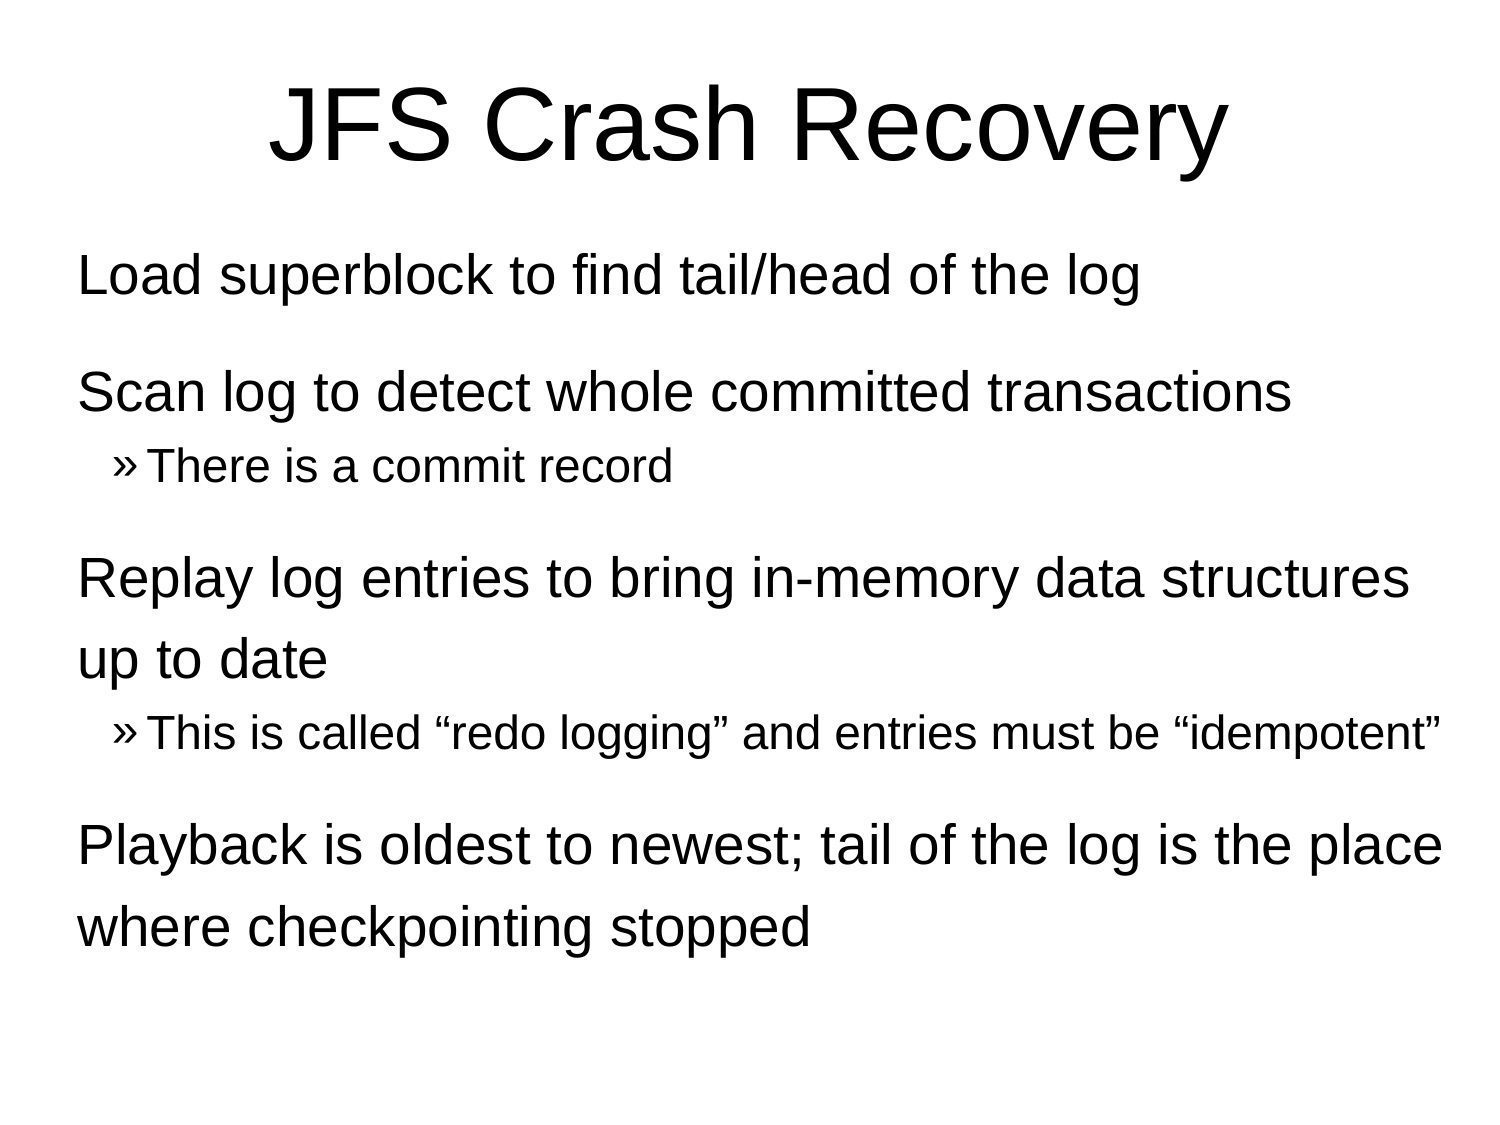

# JFS Crash Recovery
Load superblock to find tail/head of the log
Scan log to detect whole committed transactions
There is a commit record
Replay log entries to bring in-memory data structures up to date
This is called “redo logging” and entries must be “idempotent”
Playback is oldest to newest; tail of the log is the place where checkpointing stopped